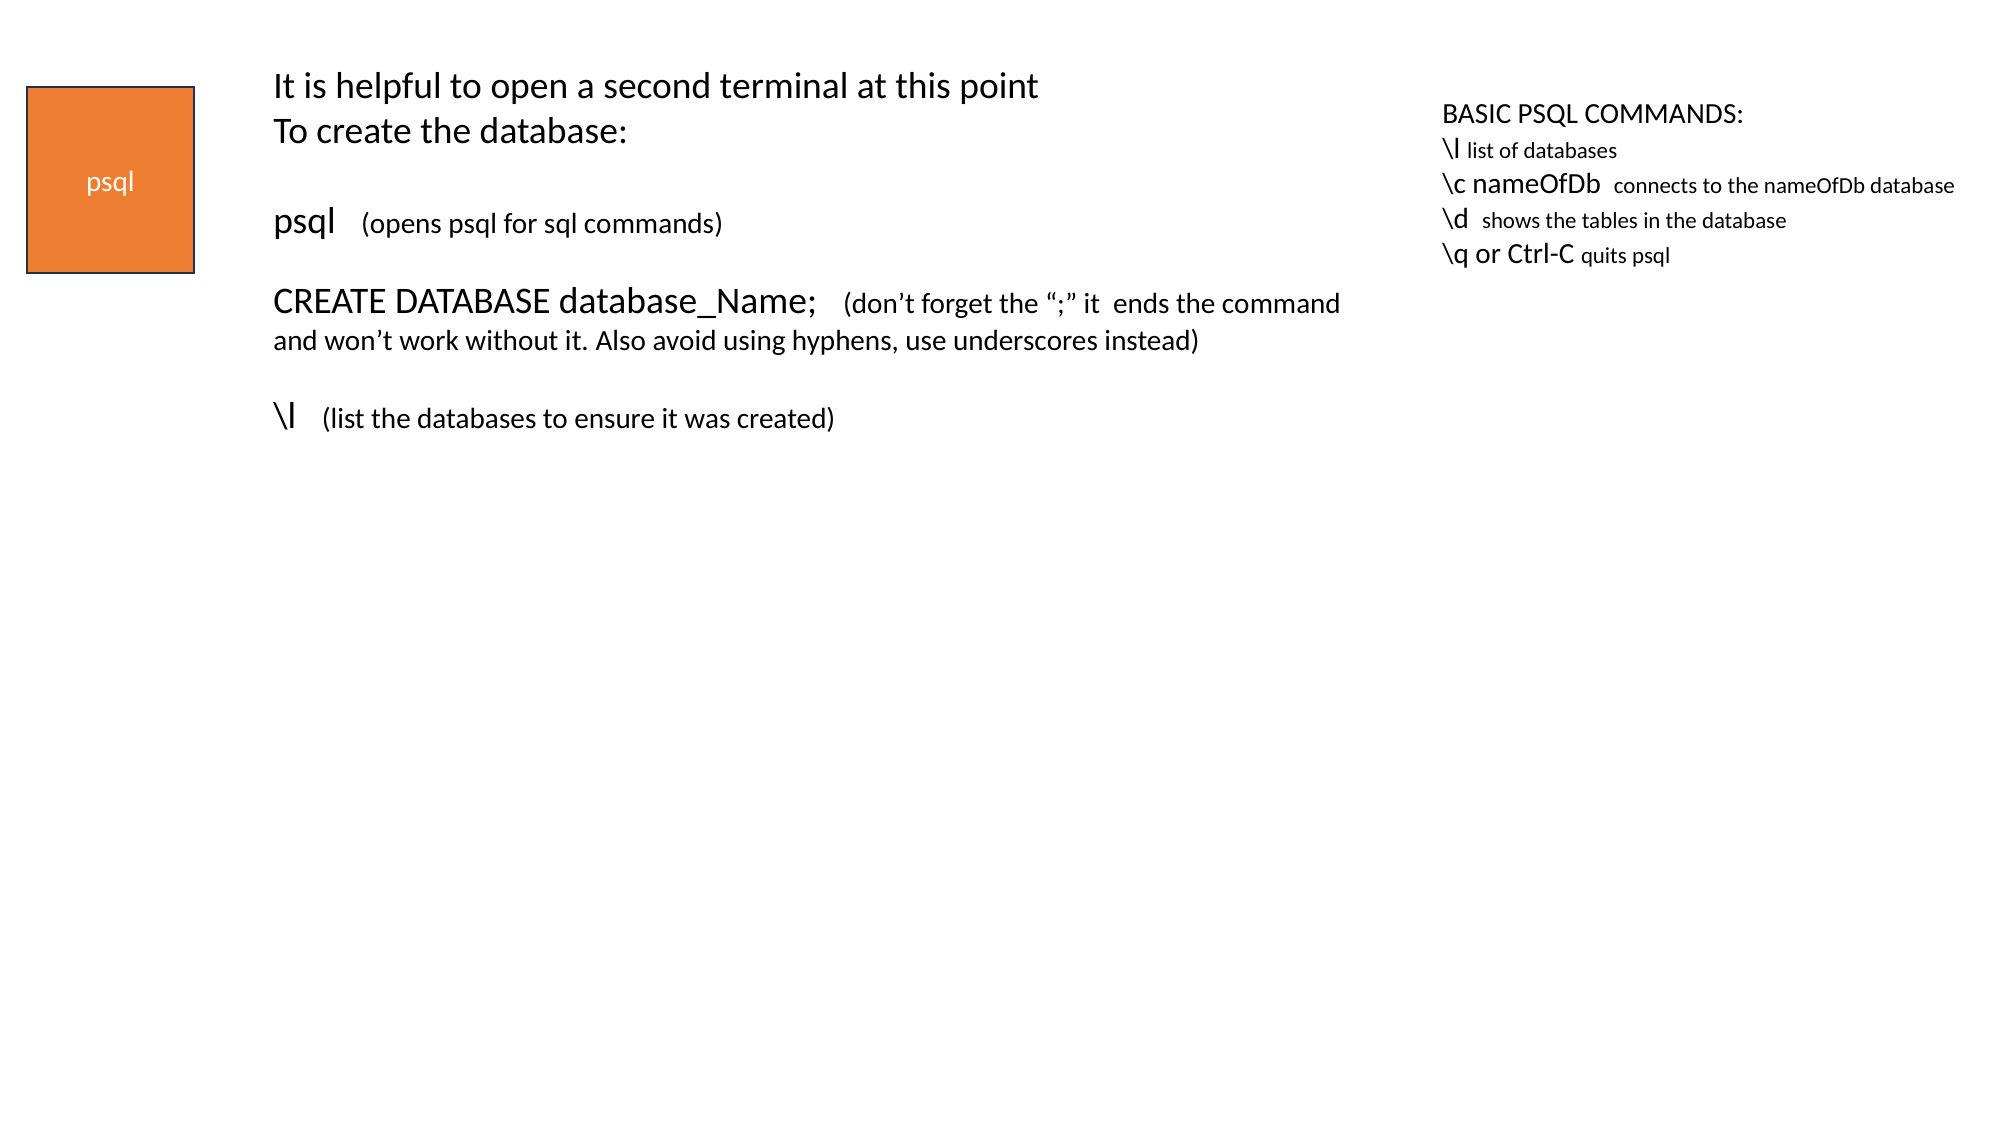

It is helpful to open a second terminal at this point
To create the database:

psql   (opens psql for sql commands)

CREATE DATABASE database_Name;   (don’t forget the “;” it  ends the command and won’t work without it. Also avoid using hyphens, use underscores instead)

\l   (list the databases to ensure it was created)

psql
BASIC PSQL COMMANDS:
\l list of databases
\c nameOfDb  connects to the nameOfDb database
\d  shows the tables in the database
\q or Ctrl-C quits psql